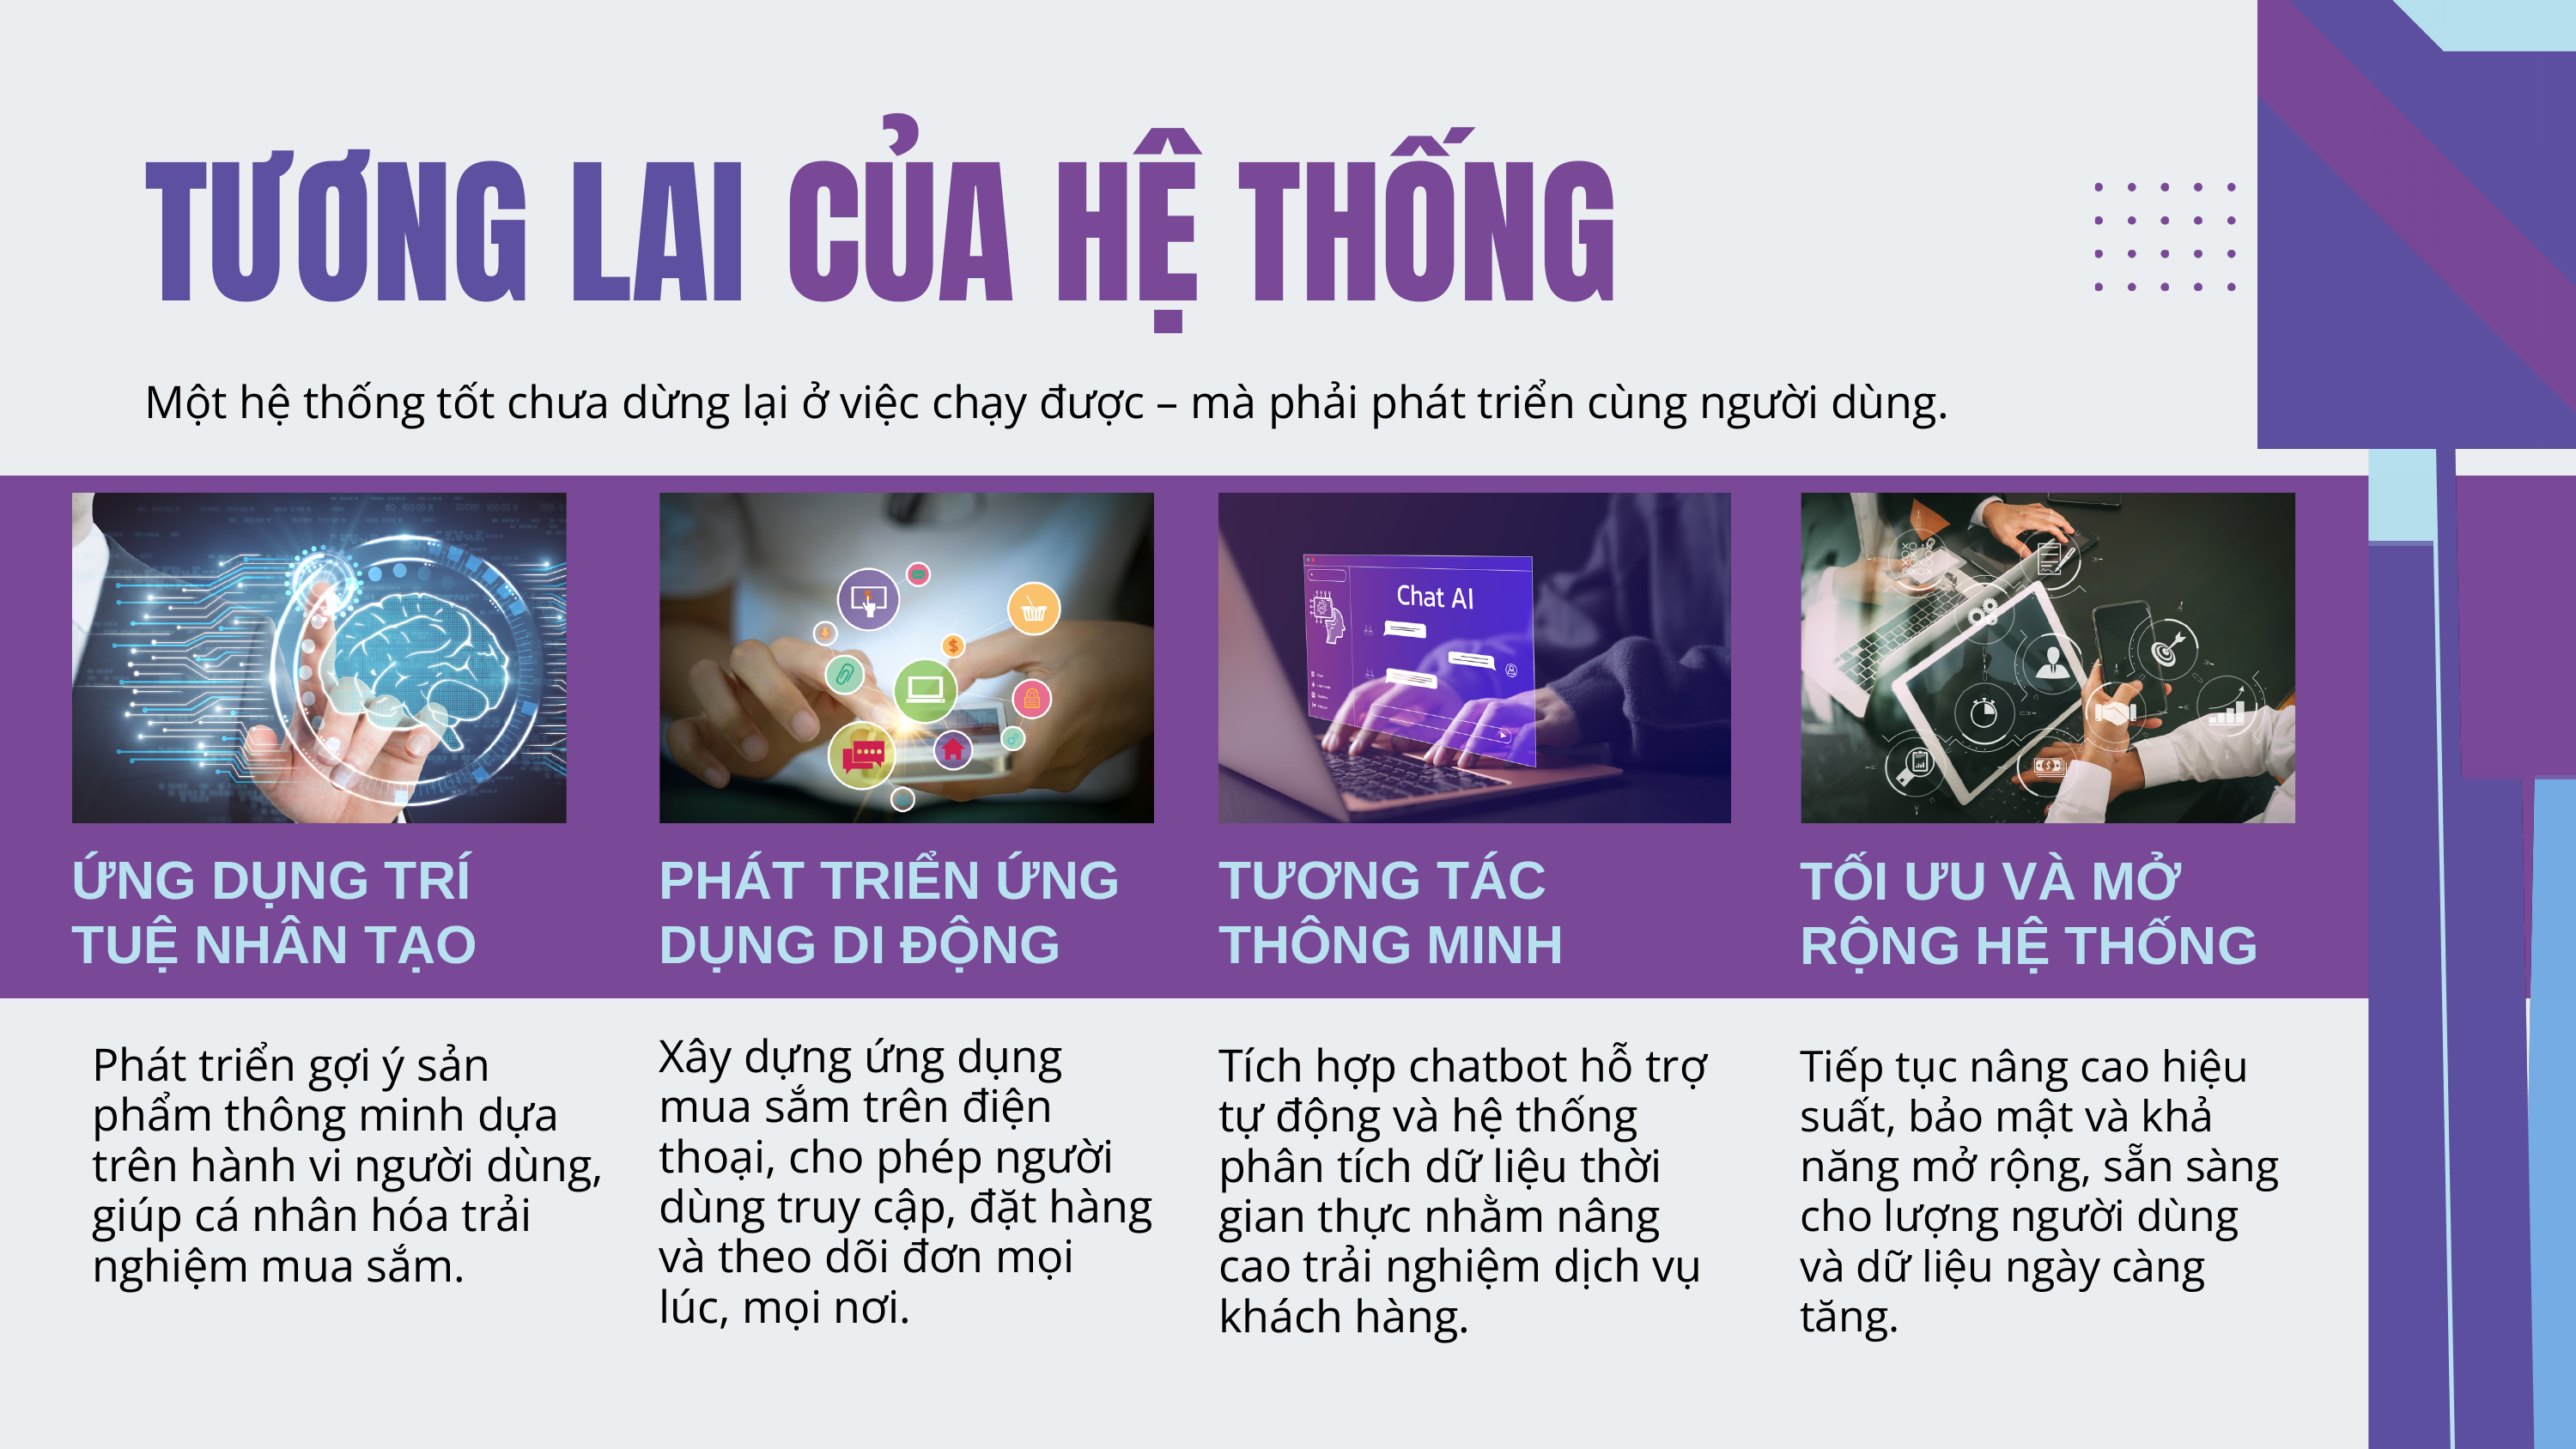

TƯƠNG LAI CỦA HỆ THỐNG

Một hệ thống tốt chưa dừng lại ở việc chạy được – mà phải phát triển cùng người dùng.

ỨNG DỤNG TRÍ TUỆ NHÂN TẠO
PHÁT TRIỂN ỨNG DỤNG DI ĐỘNG
TƯƠNG TÁC THÔNG MINH
TỐI ƯU VÀ MỞ RỘNG HỆ THỐNG
Xây dựng ứng dụng mua sắm trên điện thoại, cho phép người dùng truy cập, đặt hàng và theo dõi đơn mọi lúc, mọi nơi.
Phát triển gợi ý sản phẩm thông minh dựa trên hành vi người dùng, giúp cá nhân hóa trải nghiệm mua sắm.
Tiếp tục nâng cao hiệu suất, bảo mật và khả năng mở rộng, sẵn sàng cho lượng người dùng và dữ liệu ngày càng tăng.
Tích hợp chatbot hỗ trợ tự động và hệ thống phân tích dữ liệu thời gian thực nhằm nâng cao trải nghiệm dịch vụ khách hàng.